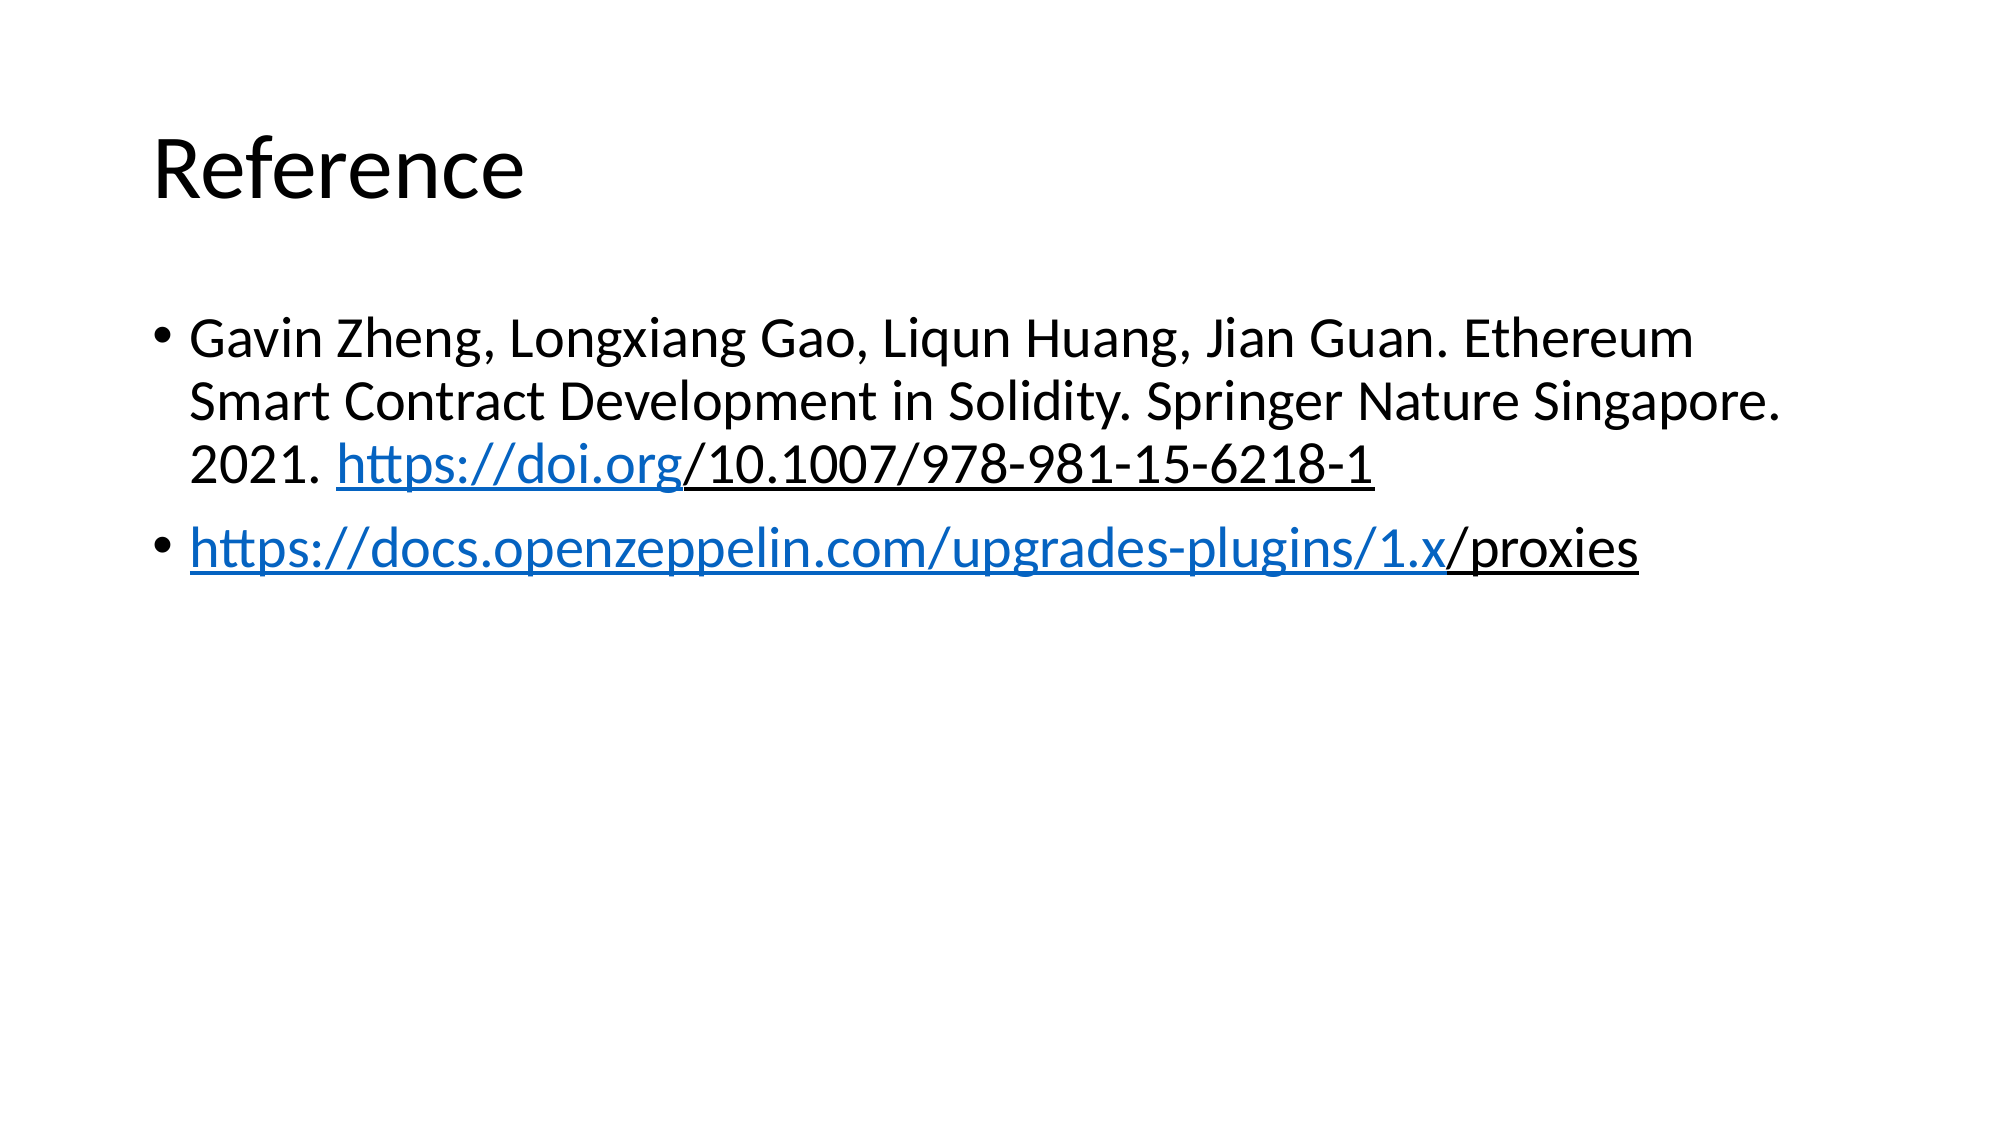

# Reference
Gavin Zheng, Longxiang Gao, Liqun Huang, Jian Guan. Ethereum Smart Contract Development in Solidity. Springer Nature Singapore.  2021. https://doi.org/10.1007/978-981-15-6218-1
https://docs.openzeppelin.com/upgrades-plugins/1.x/proxies